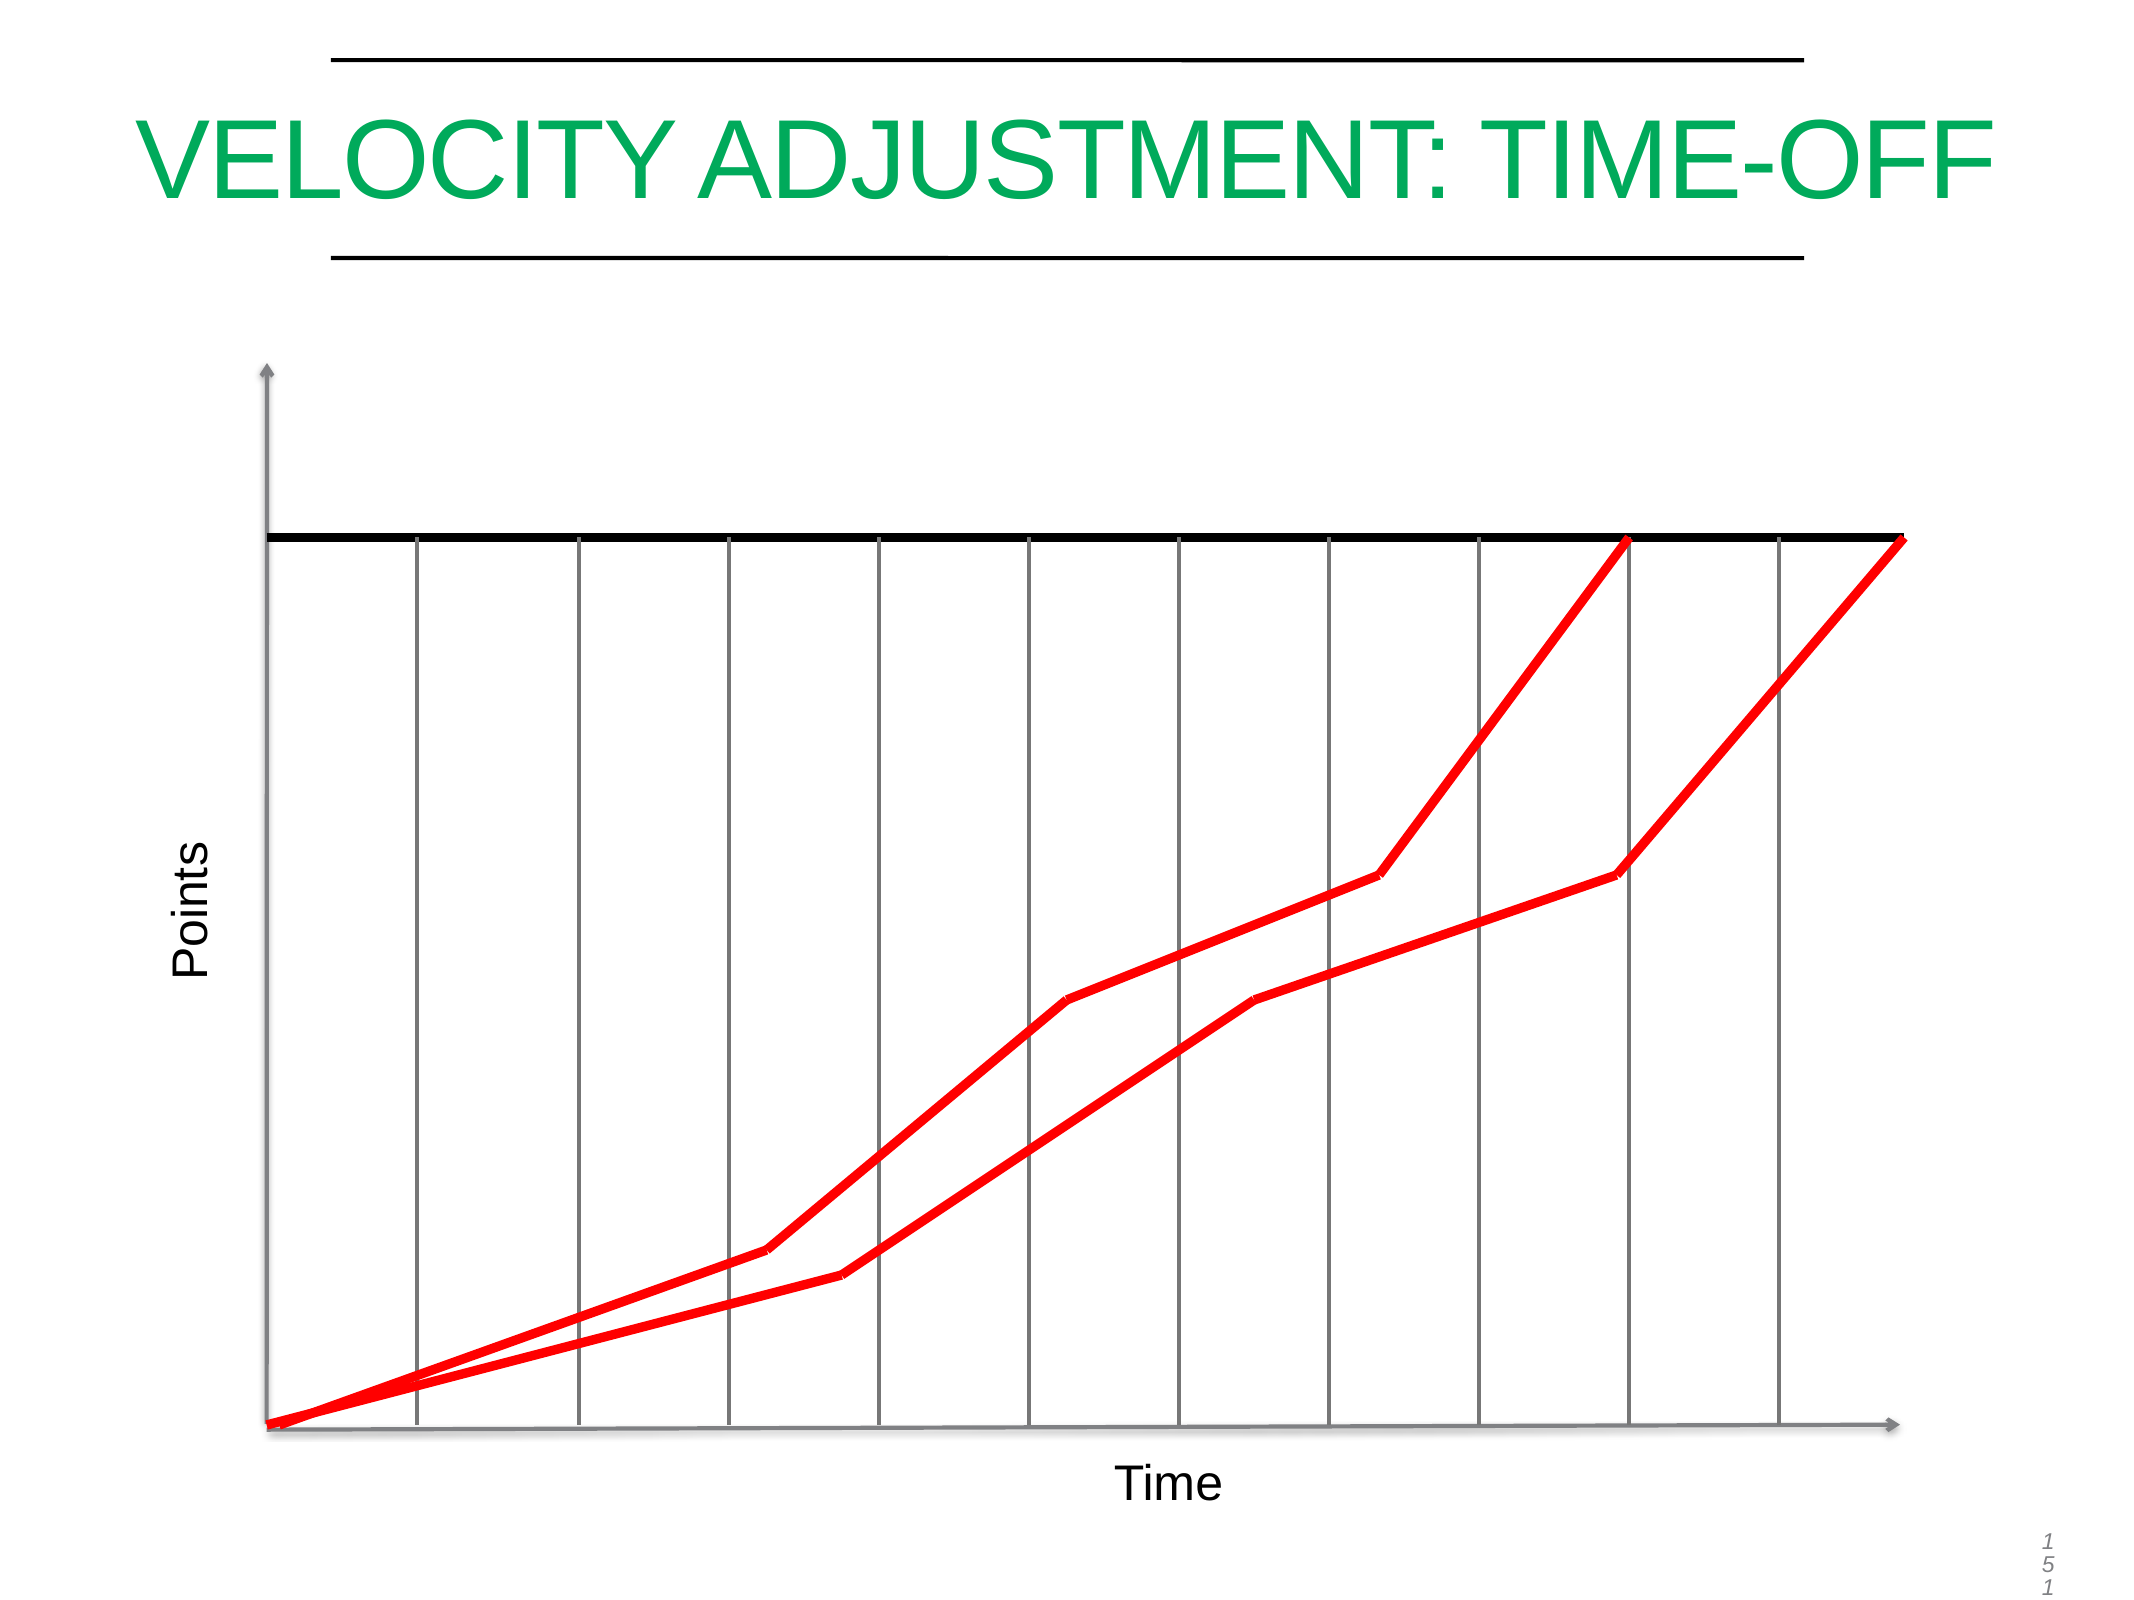

# Velocity Adjustment: Time-off
Points
Time
151